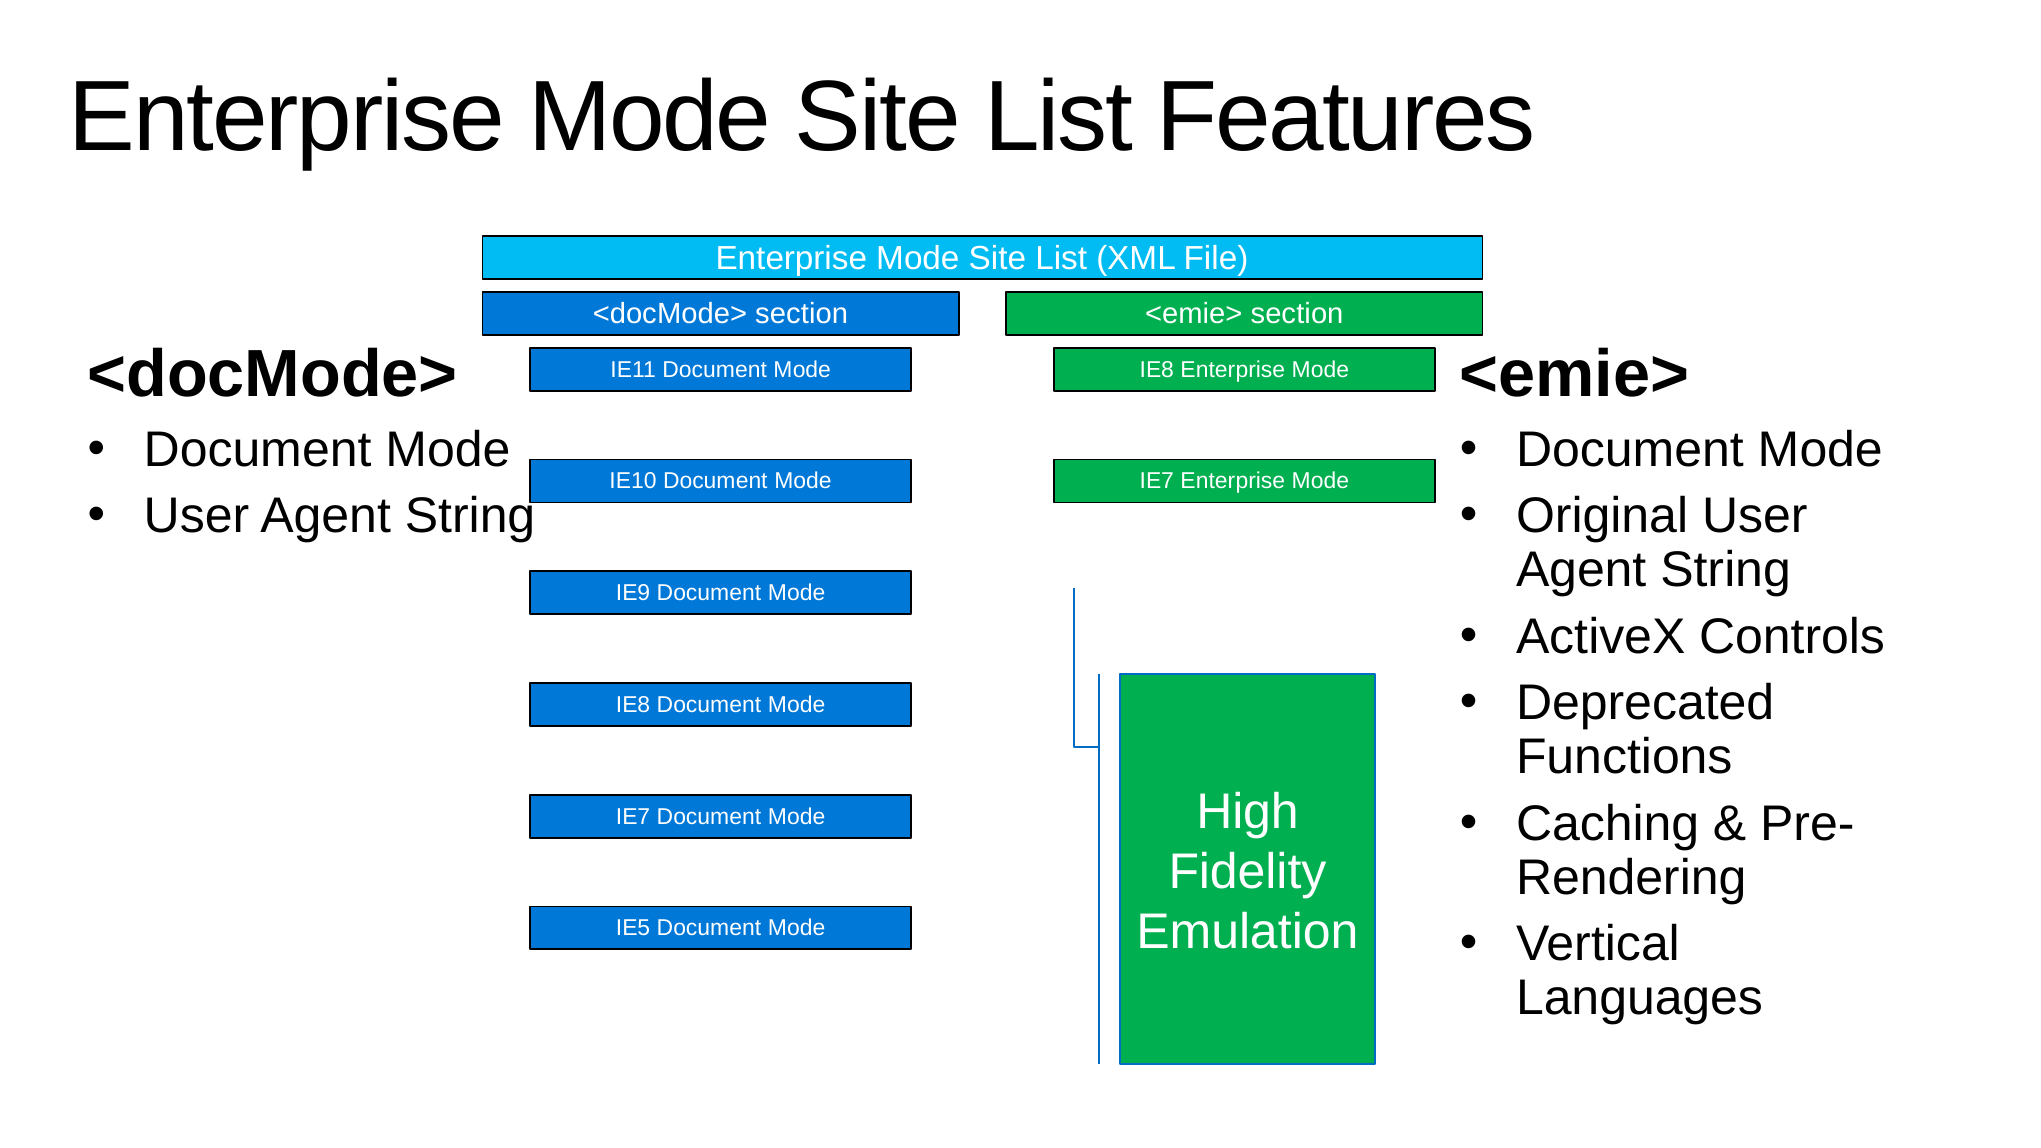

# Enterprise Mode Site List Features
Enterprise Mode Site List (XML File)
<docMode> section
IE11 Document Mode
IE10 Document Mode
IE9 Document Mode
IE8 Document Mode
IE7 Document Mode
IE5 Document Mode
<emie> section
IE8 Enterprise Mode
IE7 Enterprise Mode
<docMode>
Document Mode
User Agent String
<emie>
Document Mode
Original User Agent String
ActiveX Controls
Deprecated Functions
Caching & Pre-Rendering
Vertical Languages
High
Fidelity Emulation